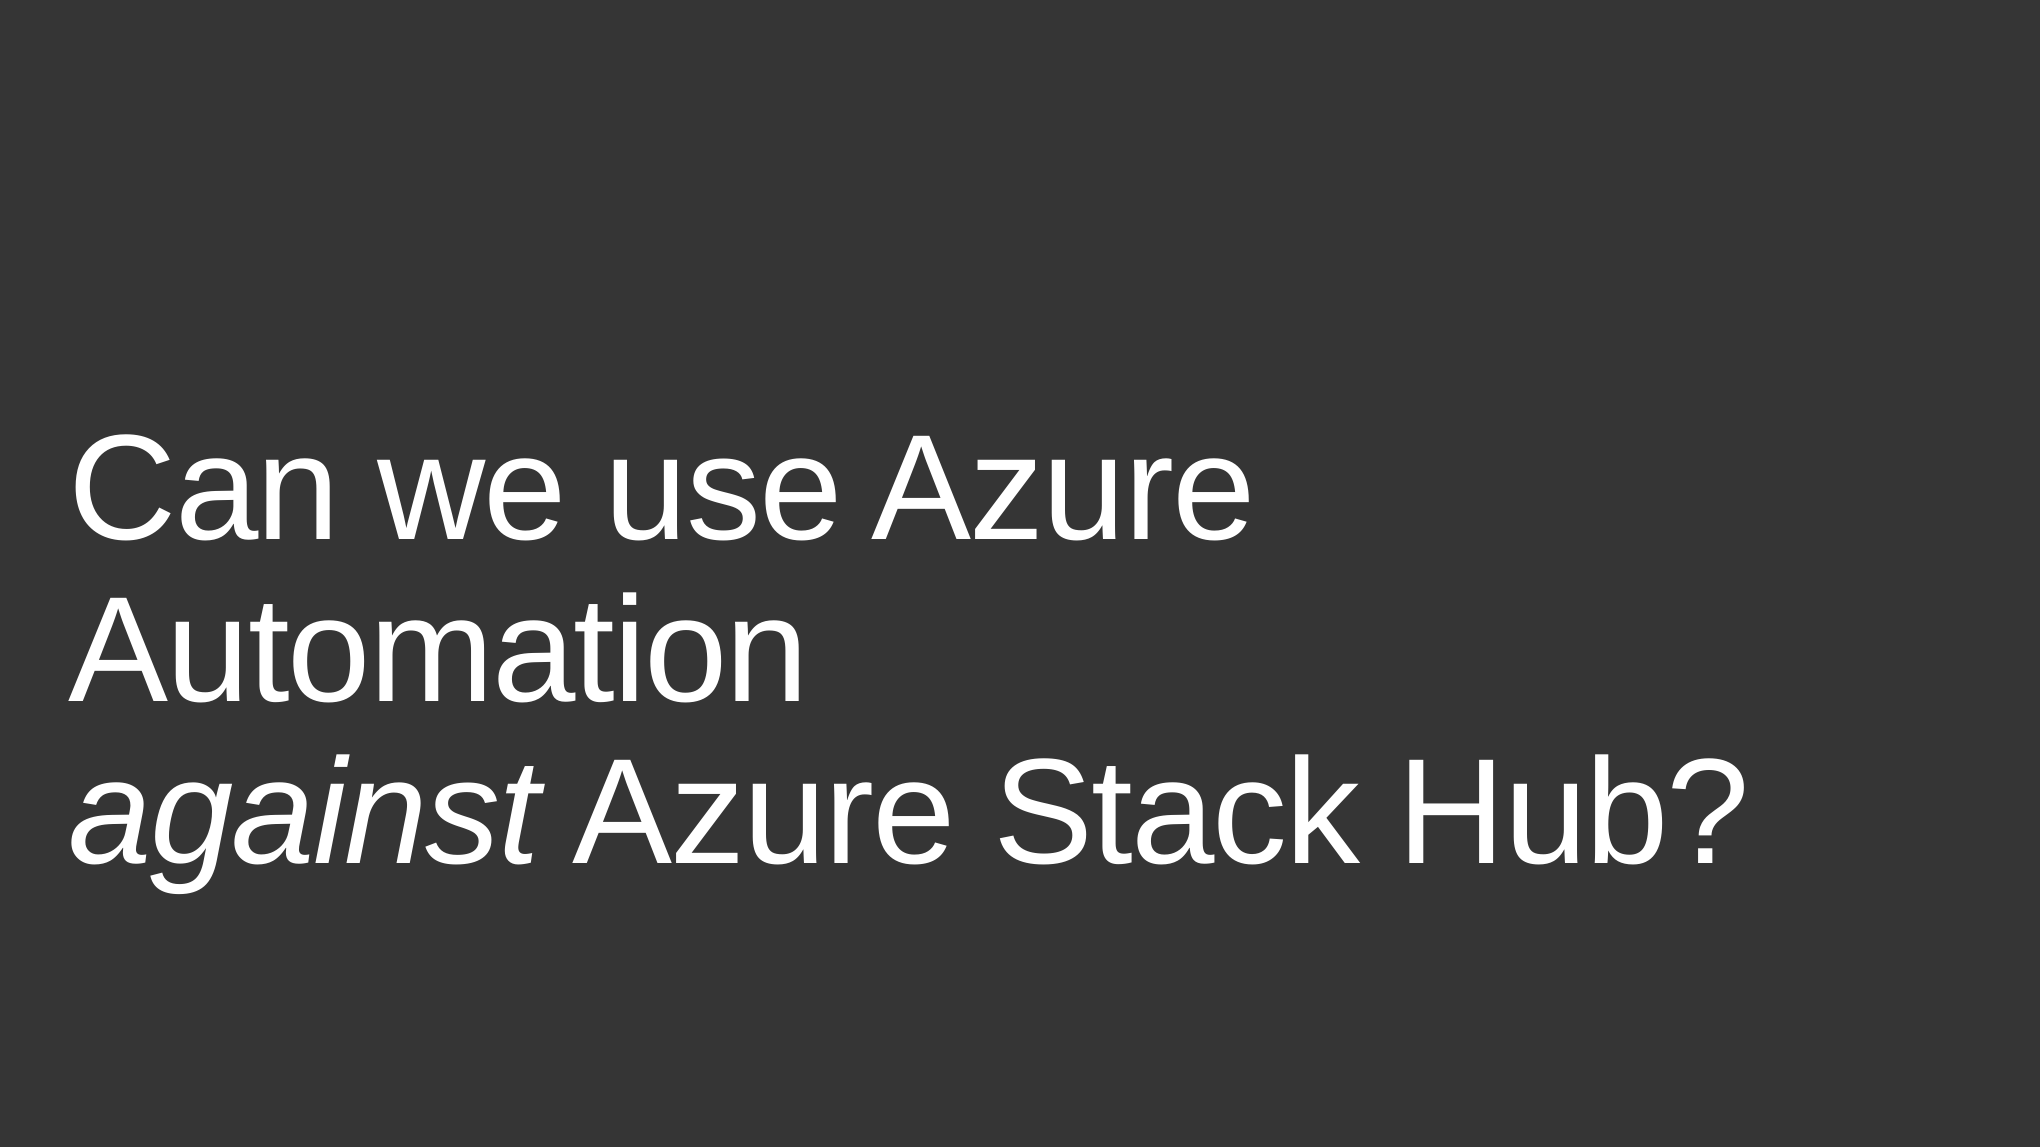

# Can we use Azure Automation against Azure Stack Hub?